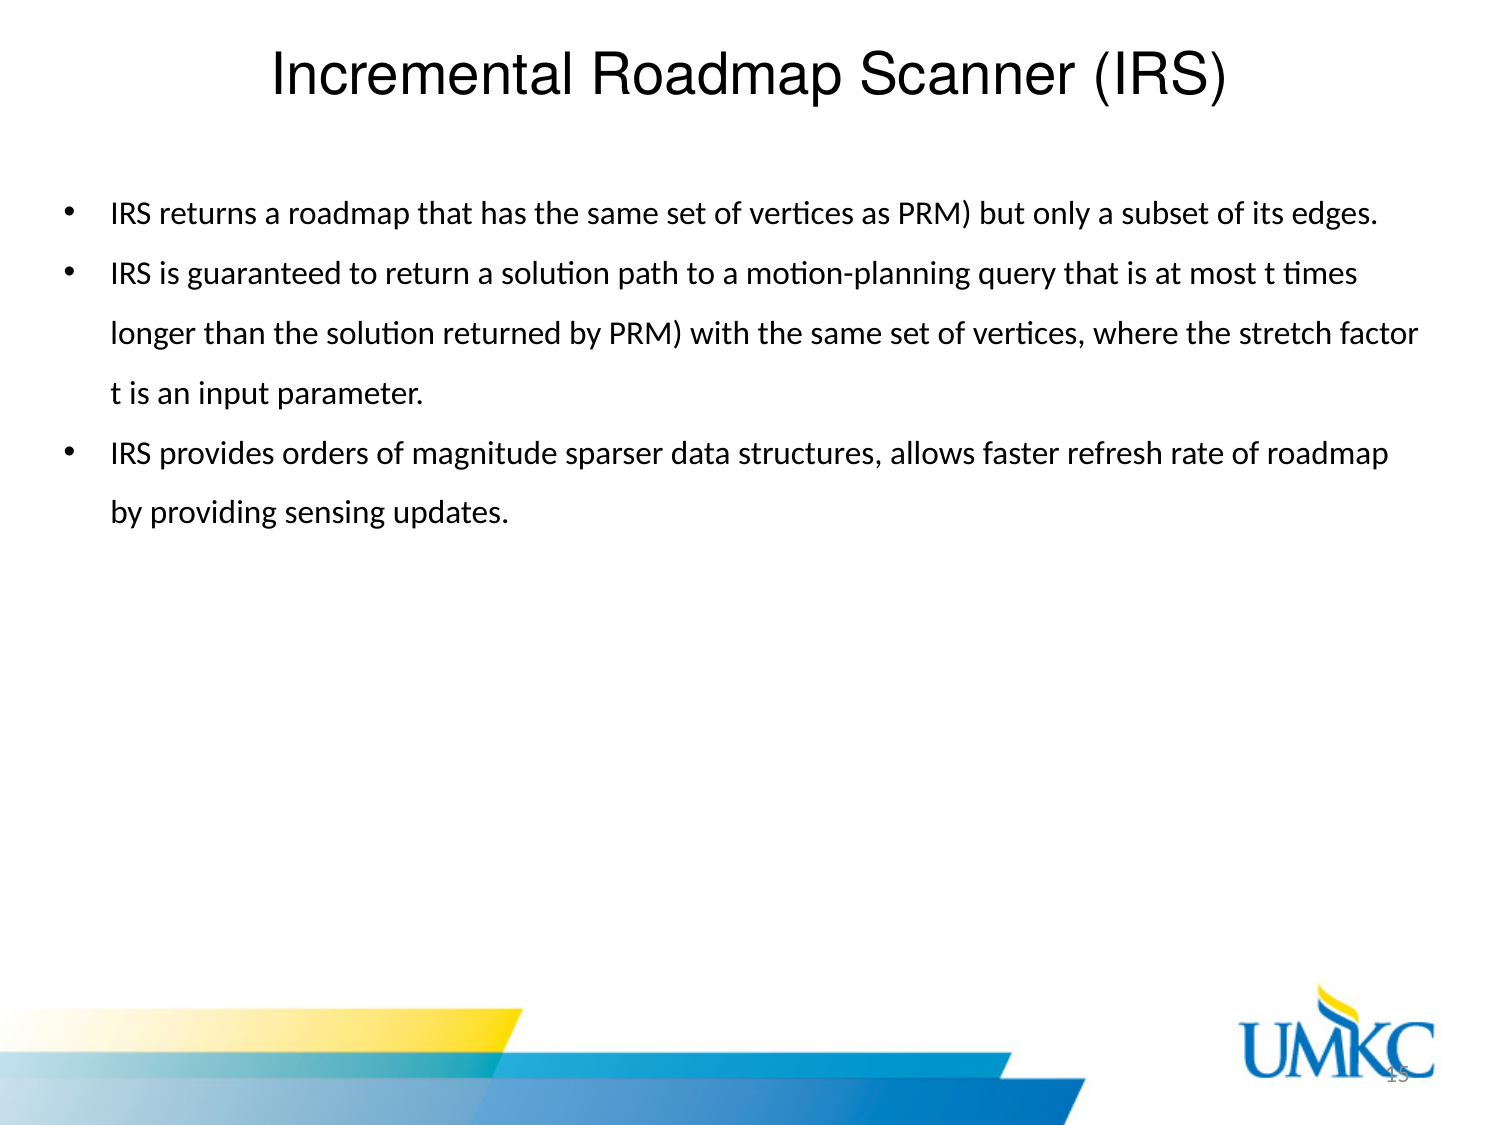

# Incremental Roadmap Scanner (IRS)
IRS returns a roadmap that has the same set of vertices as PRM) but only a subset of its edges.
IRS is guaranteed to return a solution path to a motion-planning query that is at most t times longer than the solution returned by PRM) with the same set of vertices, where the stretch factor t is an input parameter.
IRS provides orders of magnitude sparser data structures, allows faster refresh rate of roadmap by providing sensing updates.

15